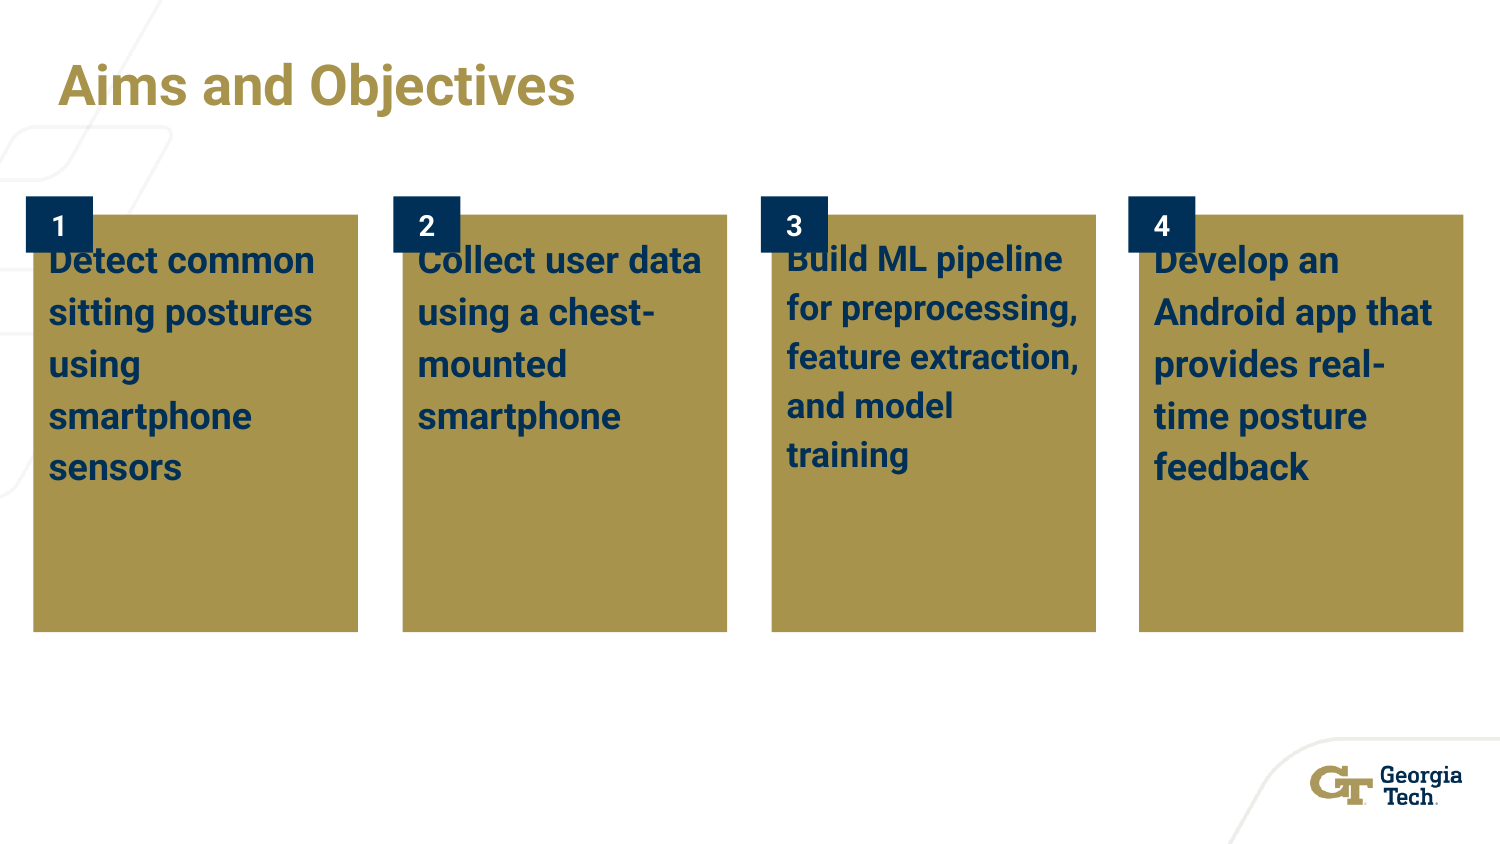

# Aims and Objectives
1
2
3
4
Detect common sitting postures using smartphone sensors
Collect user data using a chest-mounted smartphone

Build ML pipeline for preprocessing, feature extraction, and model training

Develop an Android app that provides real-time posture feedback